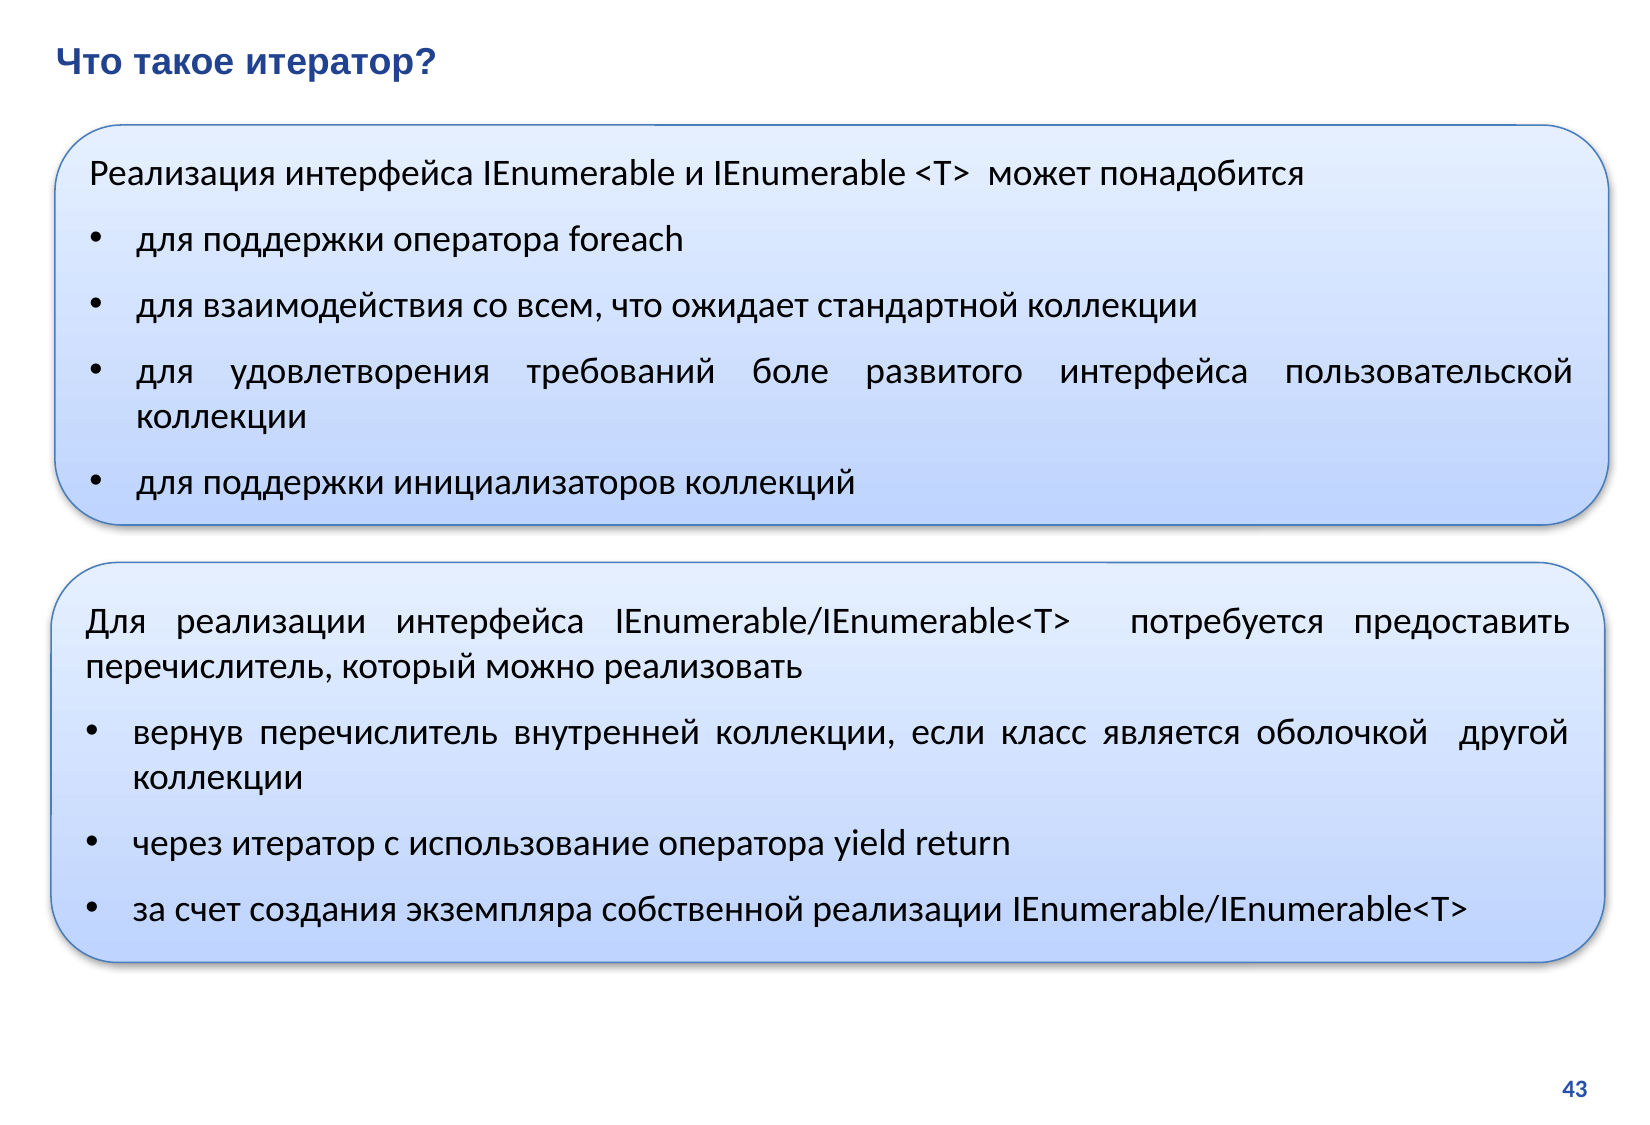

# Что такое итератор?
Реализация интерфейса IEnumerable и IEnumerable <T>  может понадобится
для поддержки оператора foreach
для взаимодействия со всем, что ожидает стандартной коллекции
для удовлетворения требований боле развитого интерфейса пользовательской коллекции
для поддержки инициализаторов коллекций
Для реализации интерфейса IEnumerable/IEnumerable<T>  потребуется предоставить перечислитель, который можно реализовать
вернув перечислитель внутренней коллекции, если класс является оболочкой  другой коллекции
через итератор с использование оператора yield return
за счет создания экземпляра собственной реализации IEnumerable/IEnumerable<T>